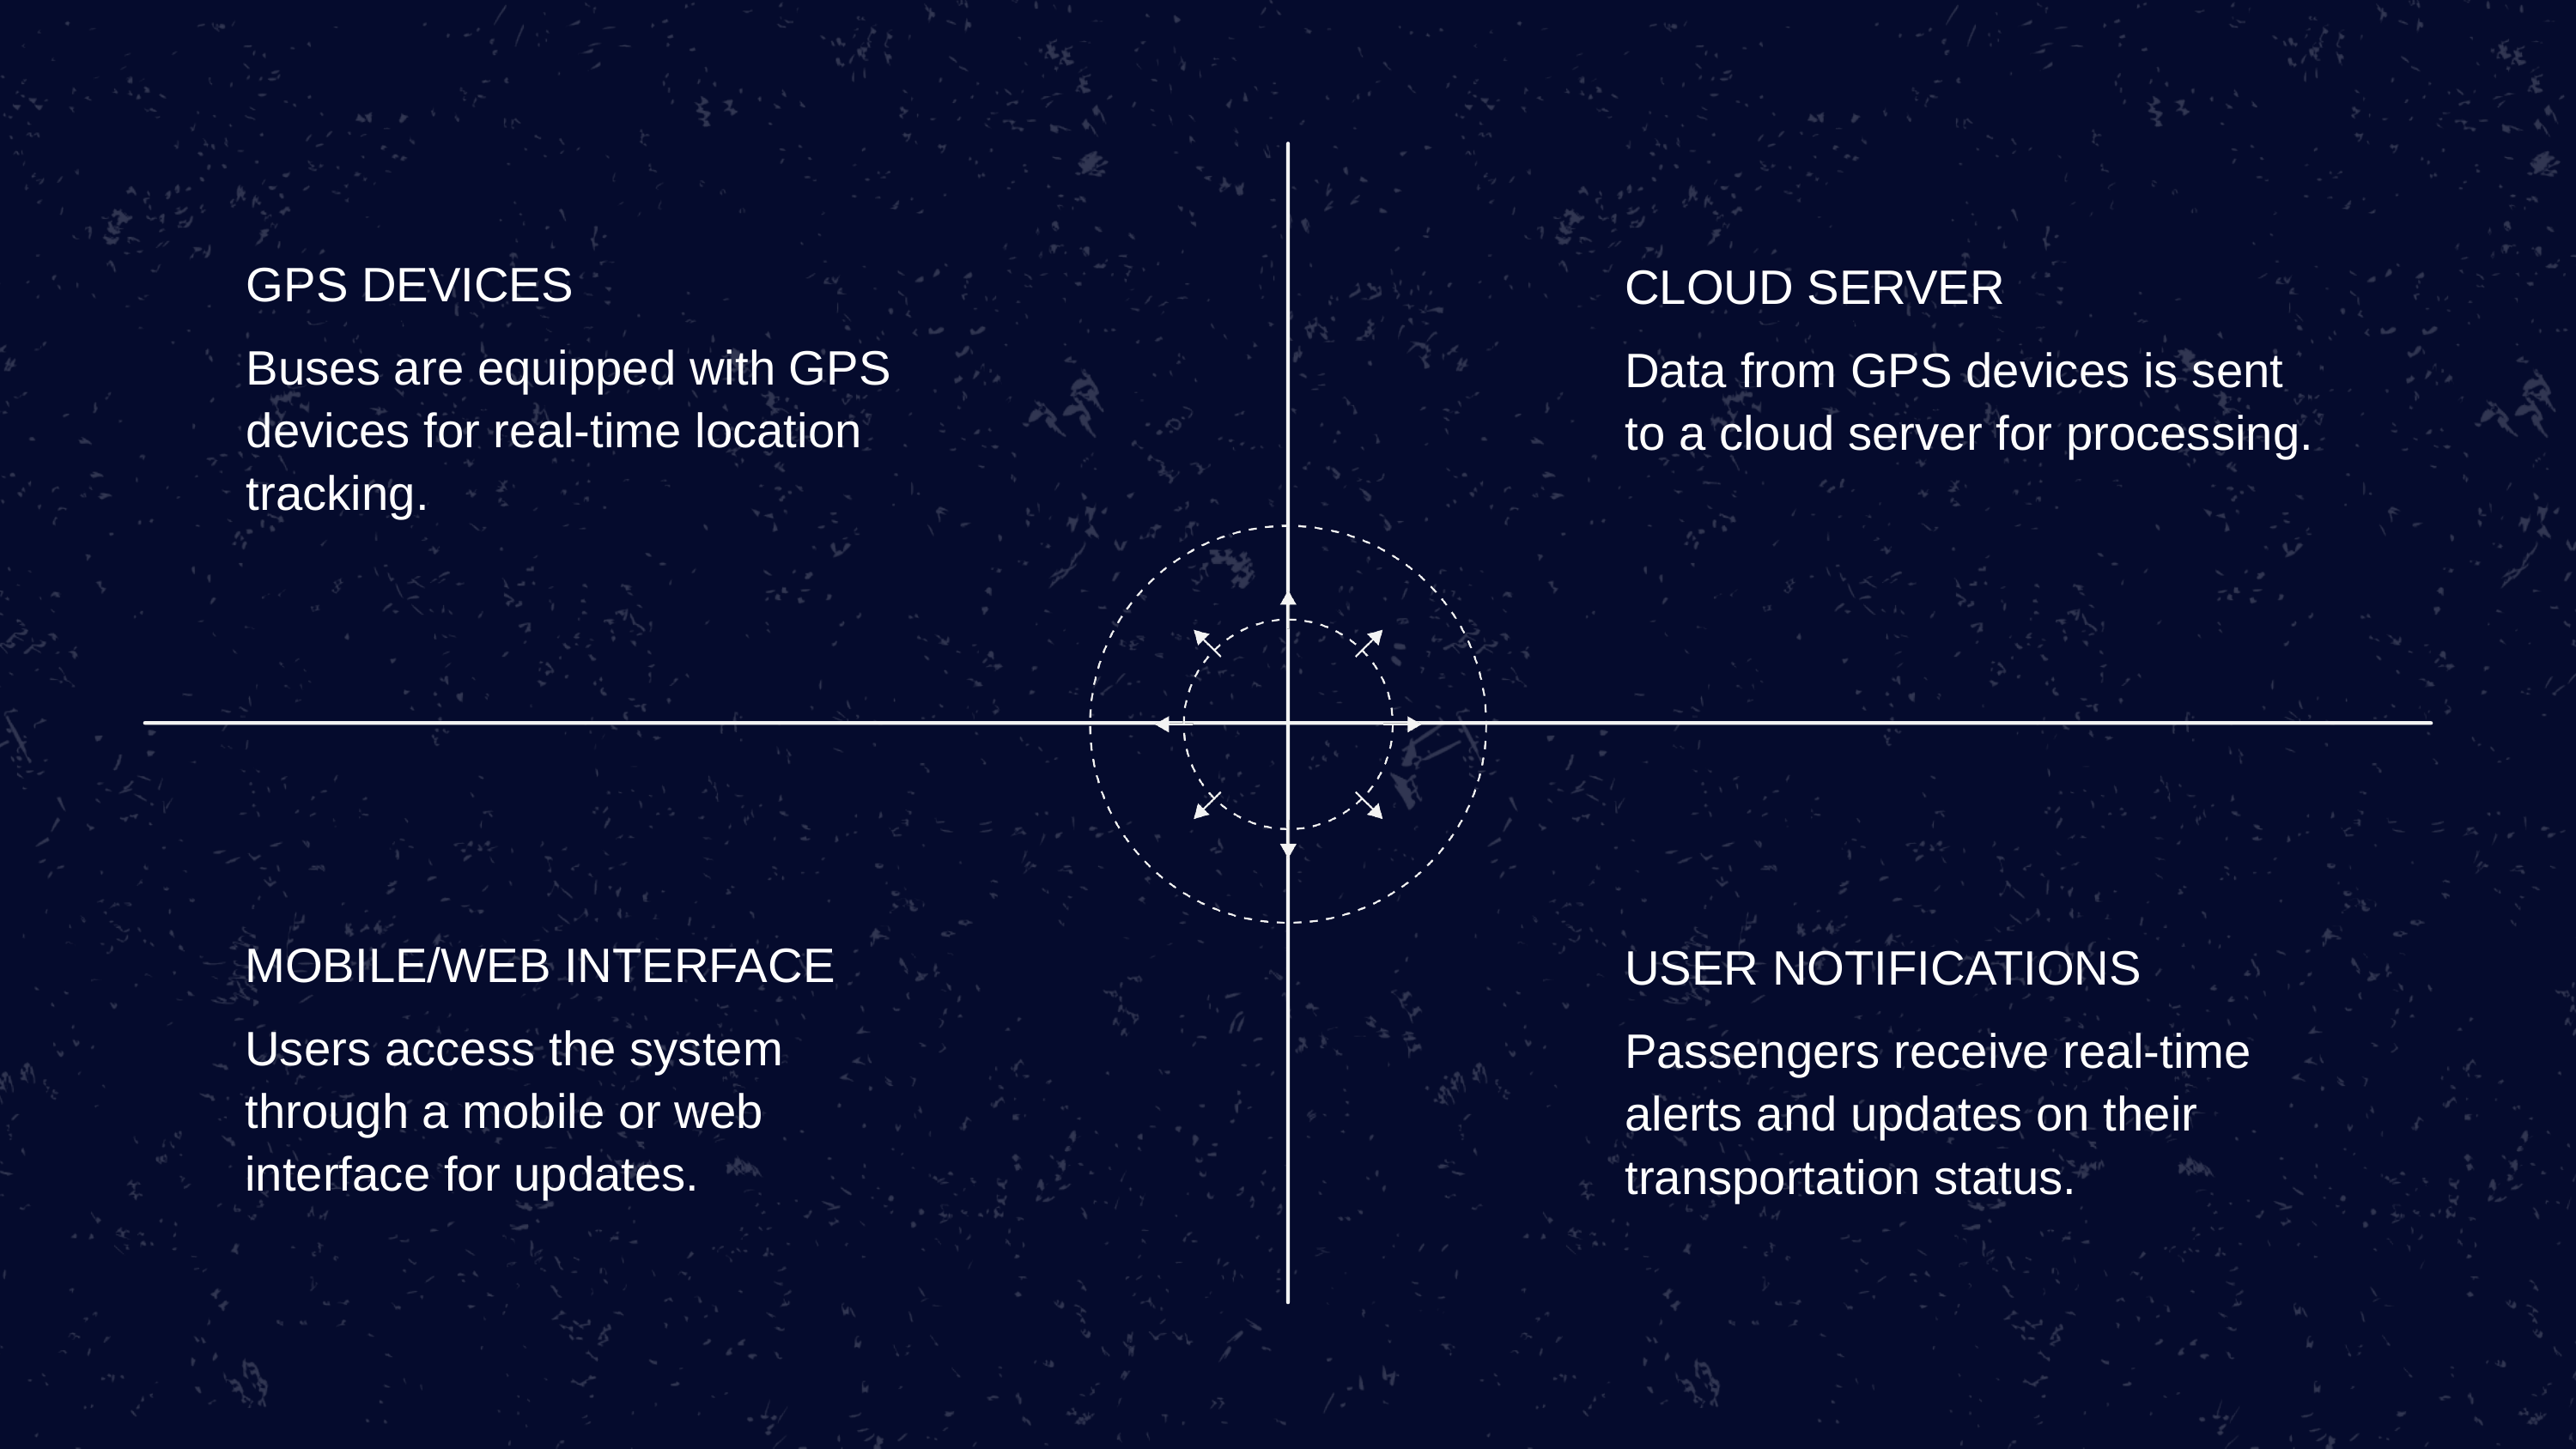

GPS DEVICES
Buses are equipped with GPS devices for real-time location tracking.
CLOUD SERVER
Data from GPS devices is sent to a cloud server for processing.
MOBILE/WEB INTERFACE
Users access the system through a mobile or web interface for updates.
USER NOTIFICATIONS
Passengers receive real-time alerts and updates on their transportation status.